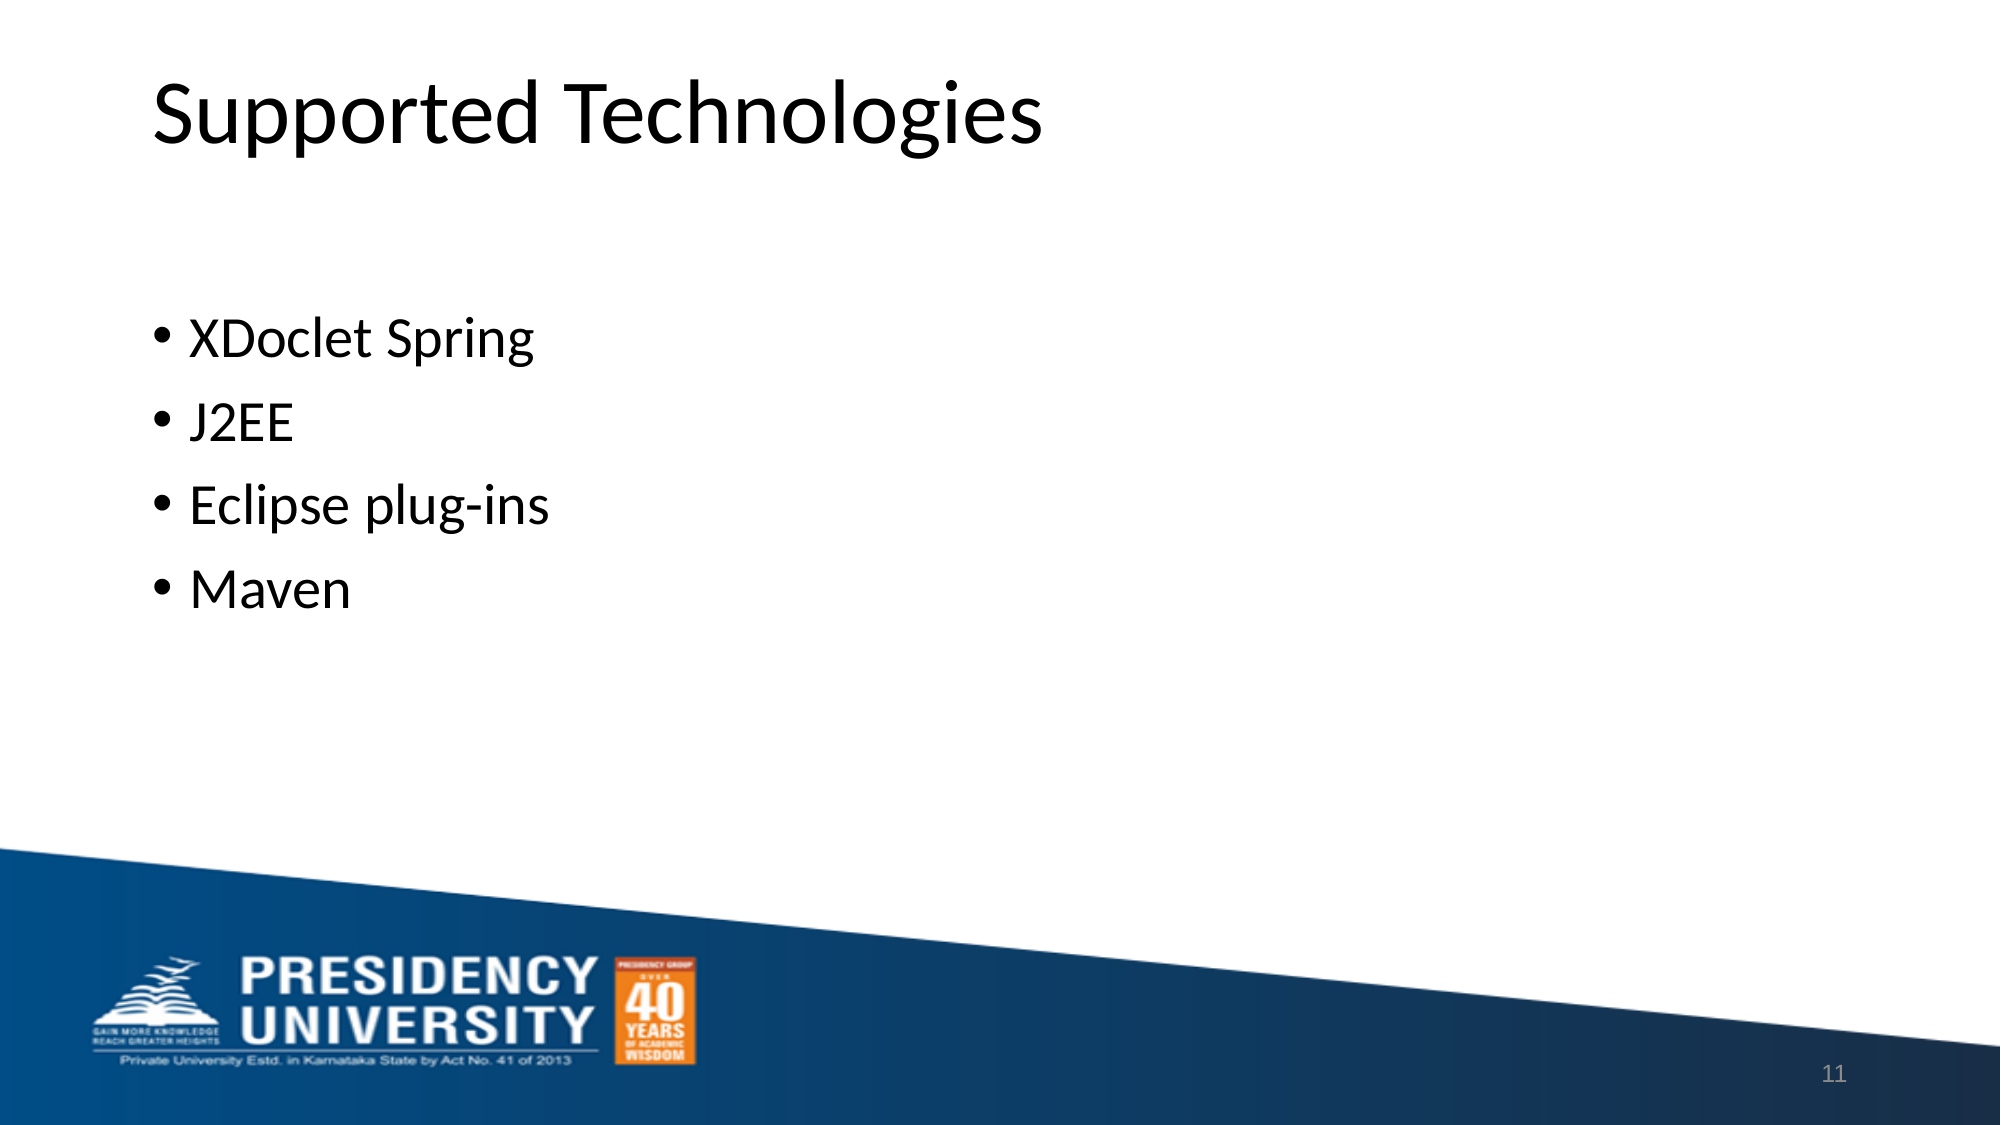

# Supported Technologies
XDoclet Spring
J2EE
Eclipse plug-ins
Maven

11